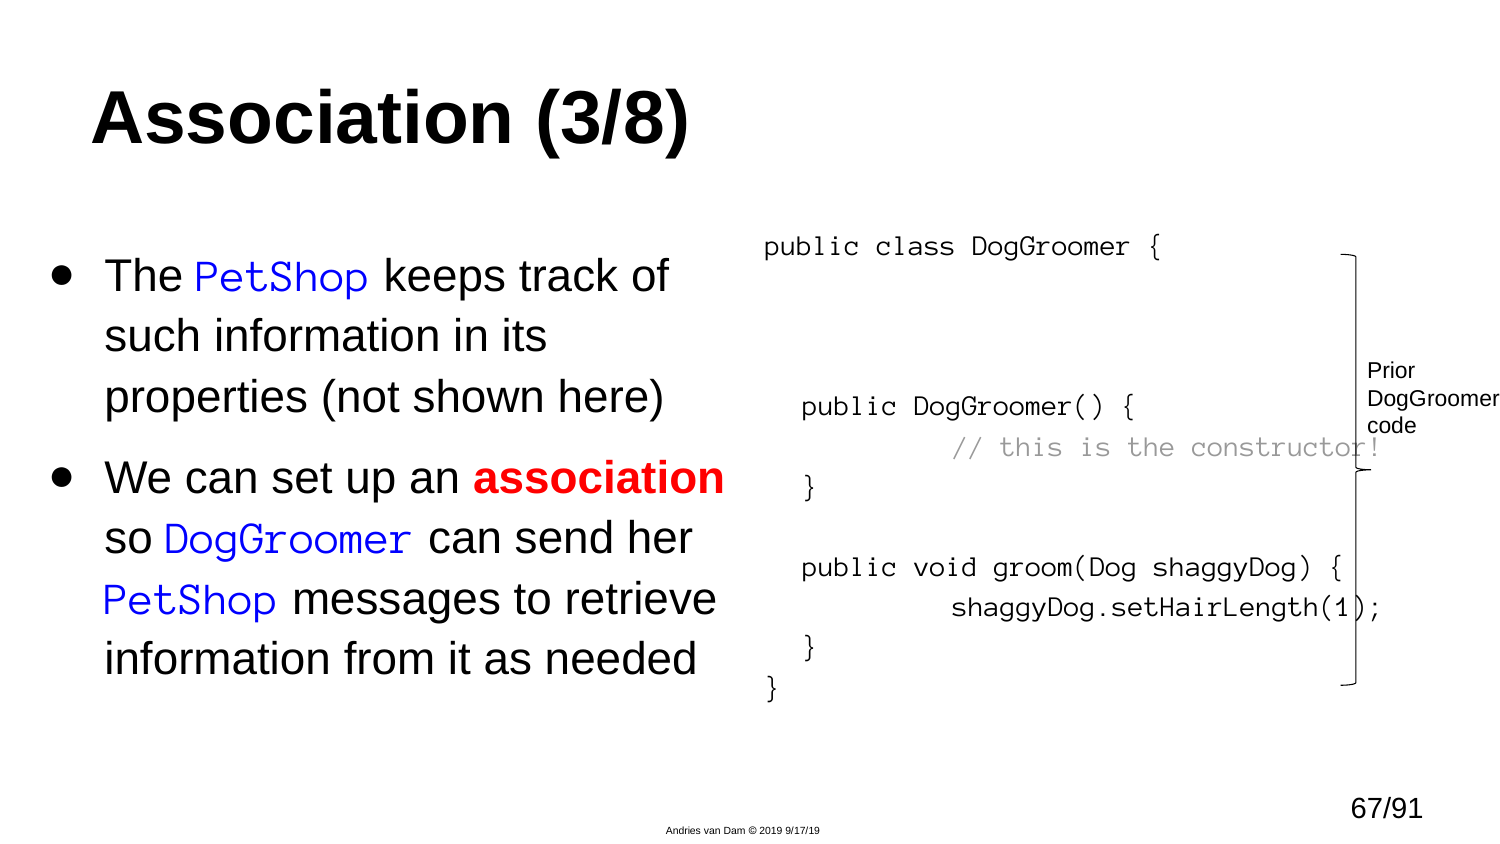

# Association (3/8)
public class DogGroomer {

	public DogGroomer() {
		// this is the constructor!
	}

	public void groom(Dog shaggyDog) {
		shaggyDog.setHairLength(1);
	}
}
The PetShop keeps track of such information in its properties (not shown here)
We can set up an association so DogGroomer can send her PetShop messages to retrieve information from it as needed

Prior DogGroomer code